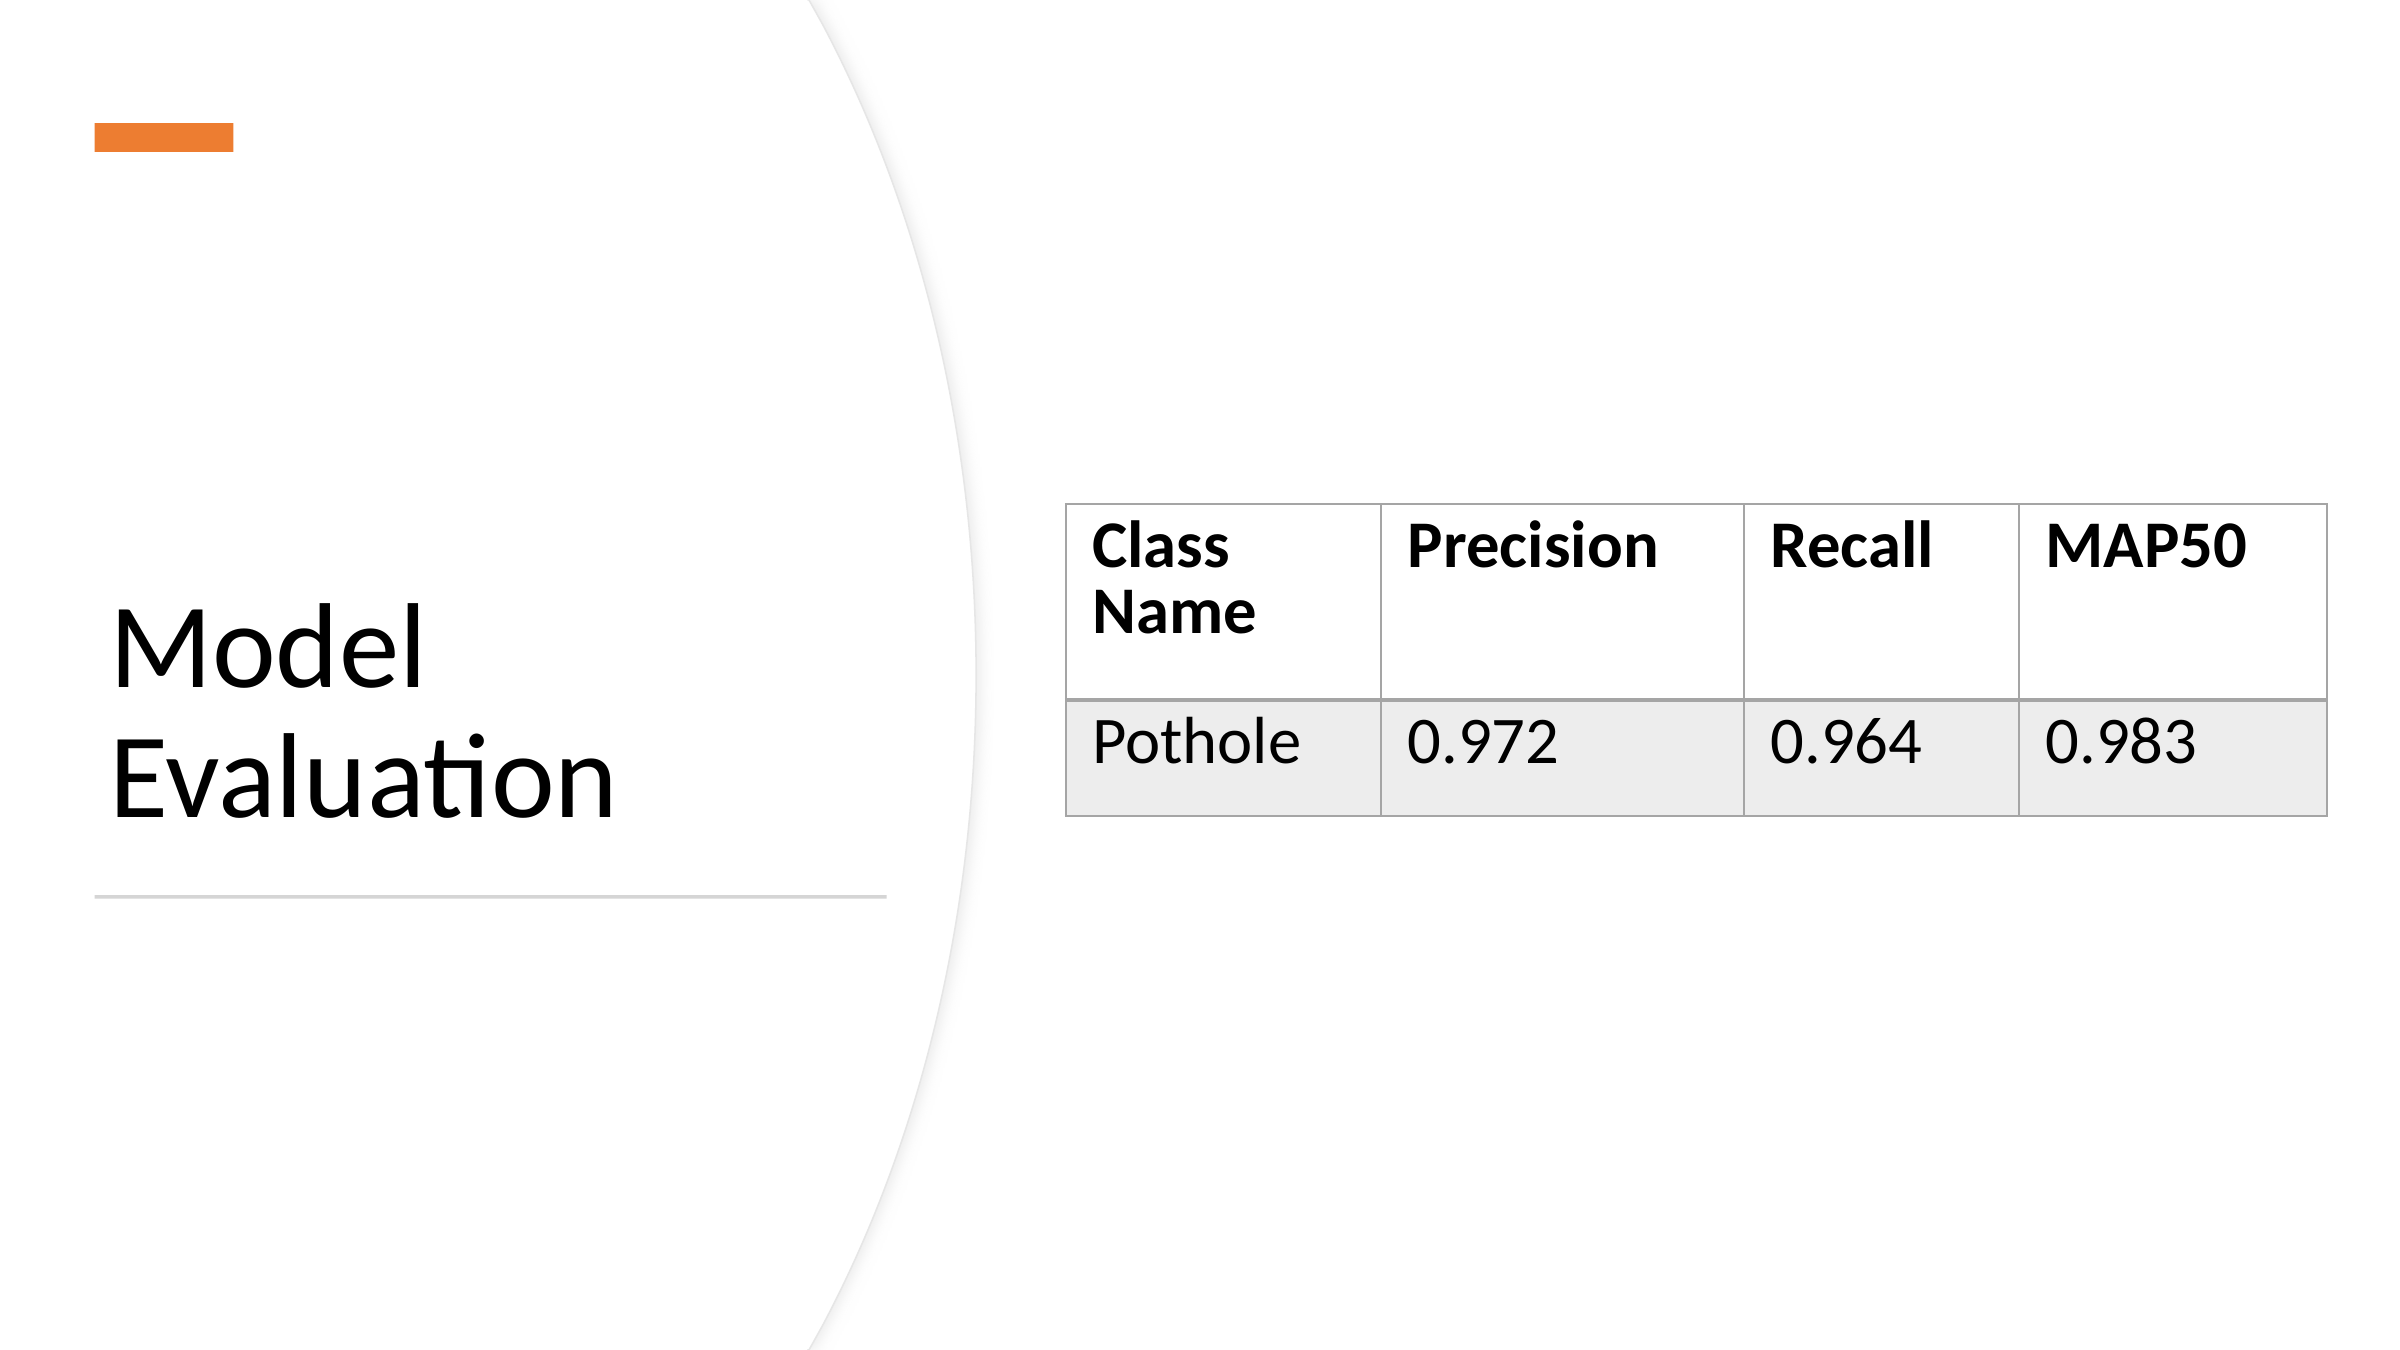

# Model Evaluation
| Class Name | Precision | Recall | MAP50 |
| --- | --- | --- | --- |
| Pothole | 0.972 | 0.964 | 0.983 |